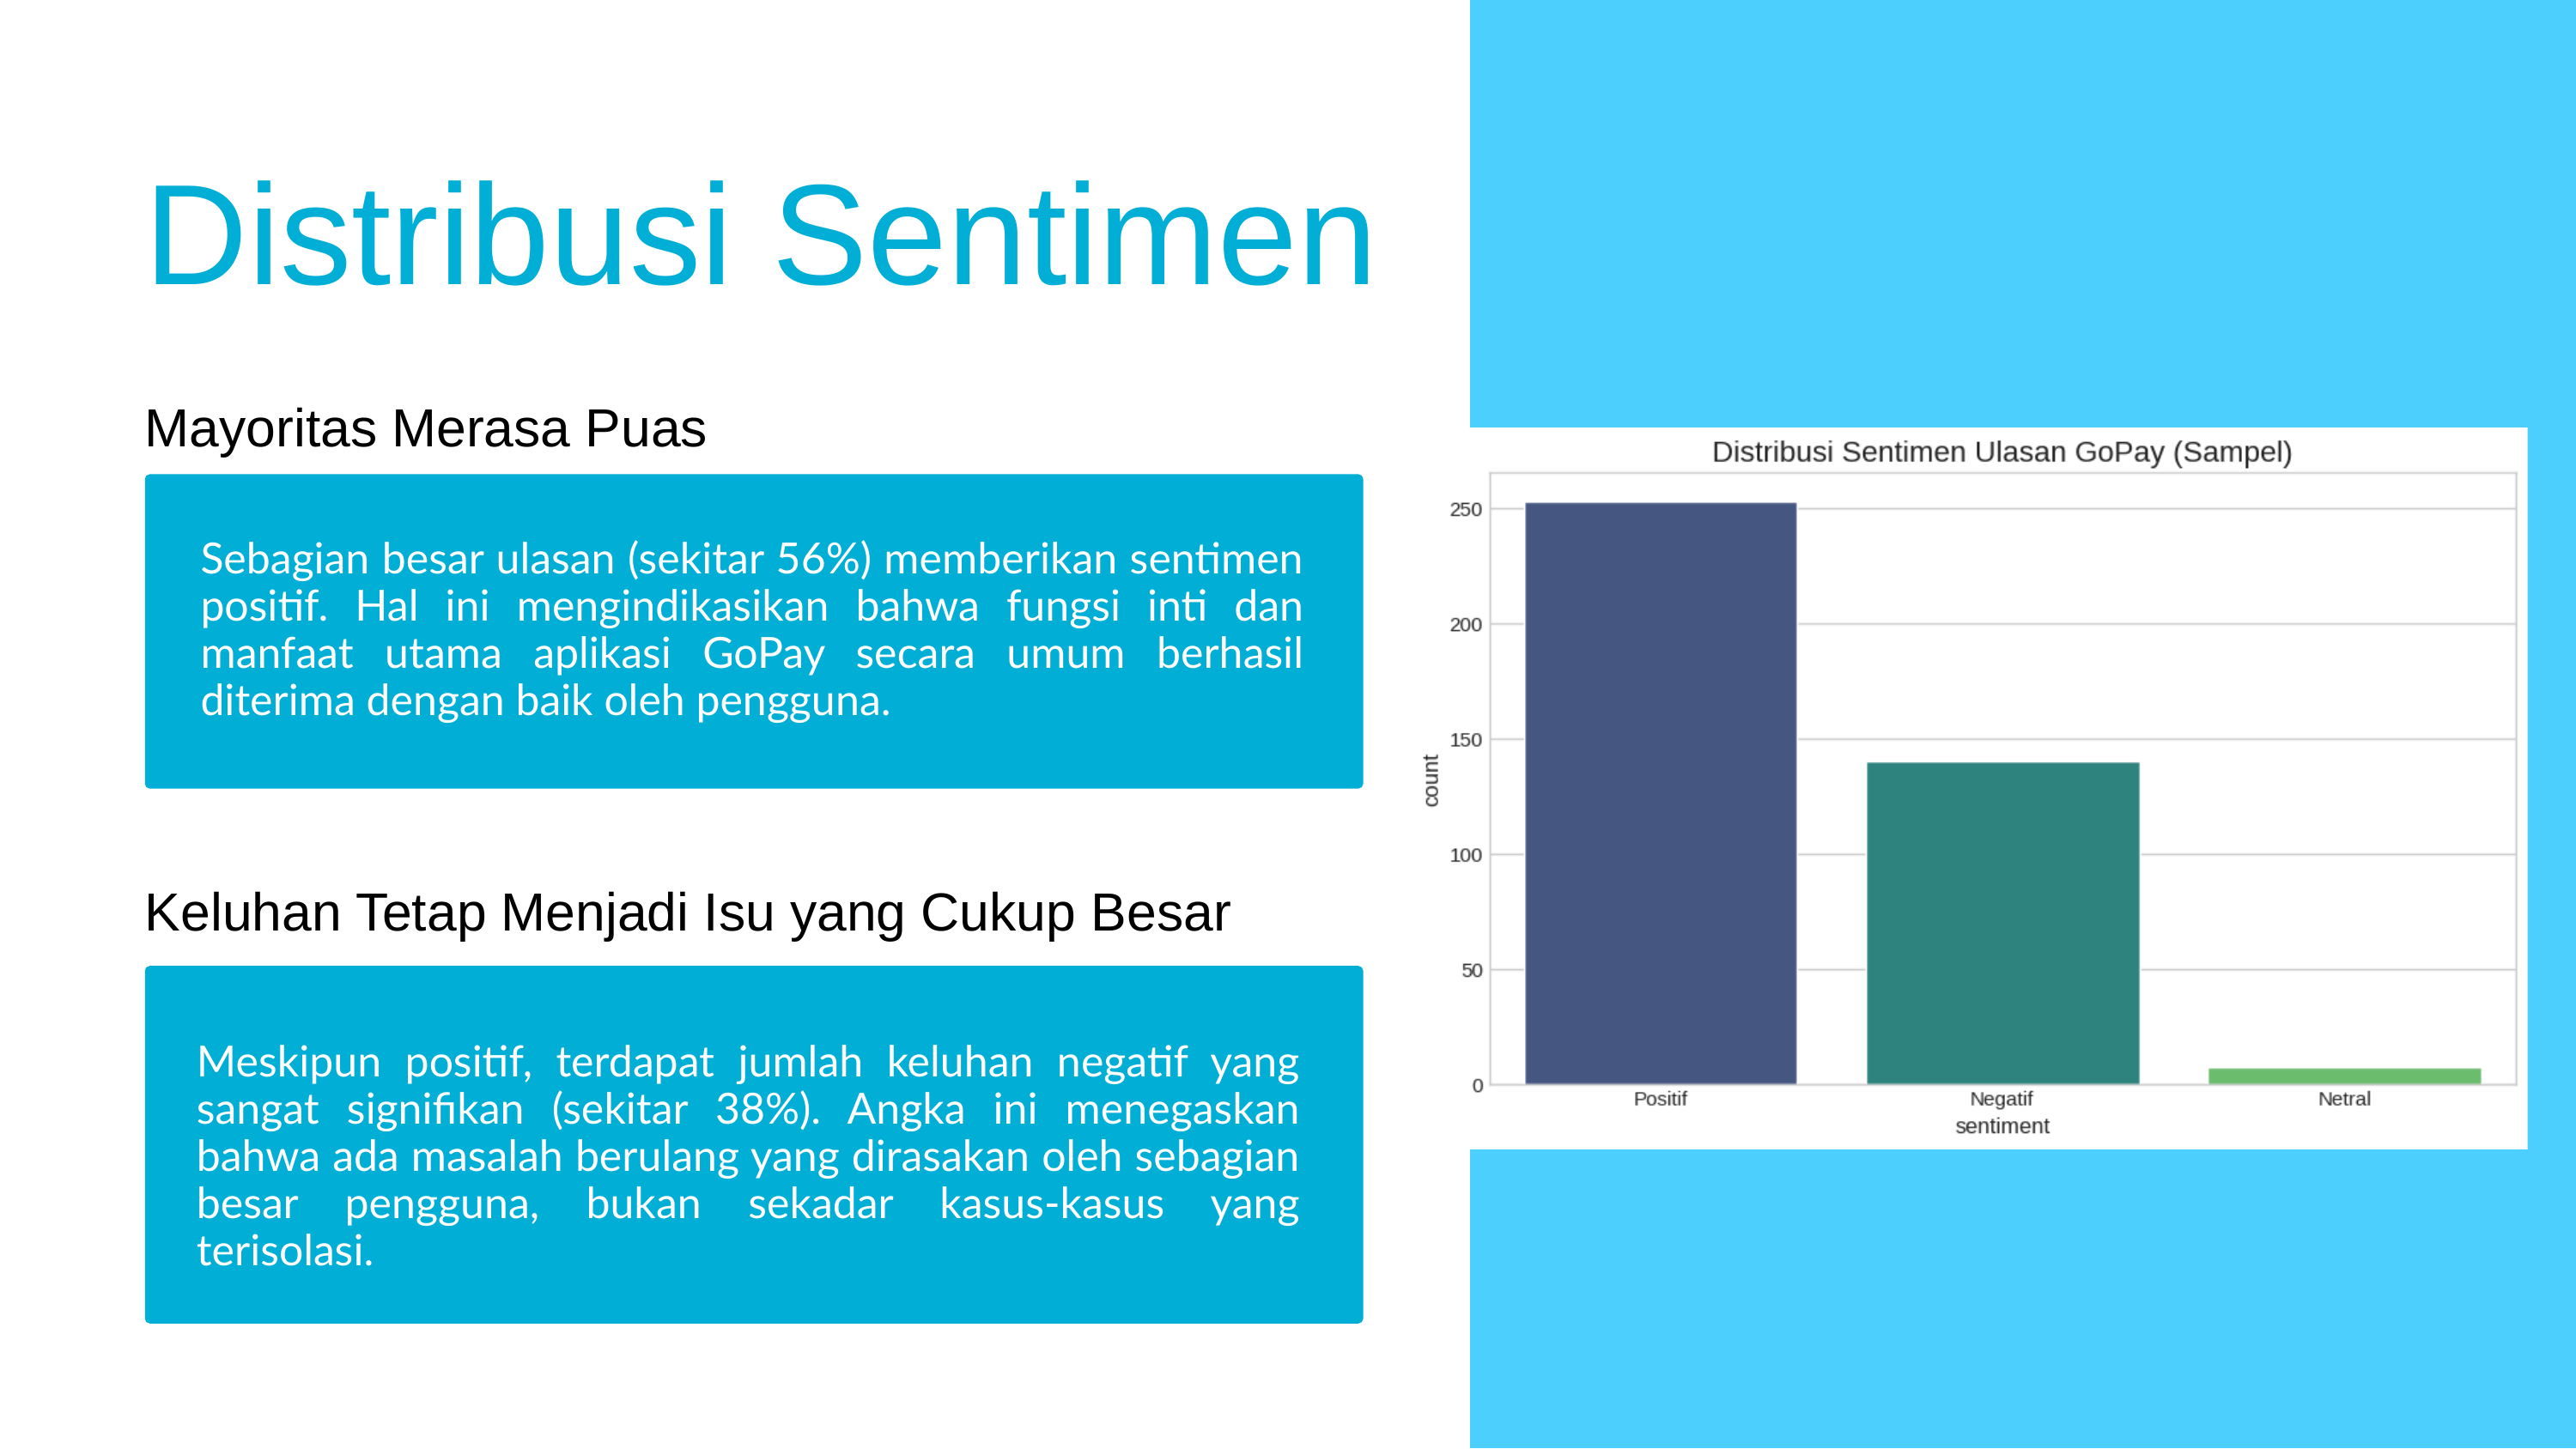

Distribusi Sentimen
Mayoritas Merasa Puas

Sebagian besar ulasan (sekitar 56%) memberikan sentimen positif. Hal ini mengindikasikan bahwa fungsi inti dan manfaat utama aplikasi GoPay secara umum berhasil diterima dengan baik oleh pengguna.
Keluhan Tetap Menjadi Isu yang Cukup Besar

Meskipun positif, terdapat jumlah keluhan negatif yang sangat signifikan (sekitar 38%). Angka ini menegaskan bahwa ada masalah berulang yang dirasakan oleh sebagian besar pengguna, bukan sekadar kasus-kasus yang terisolasi.